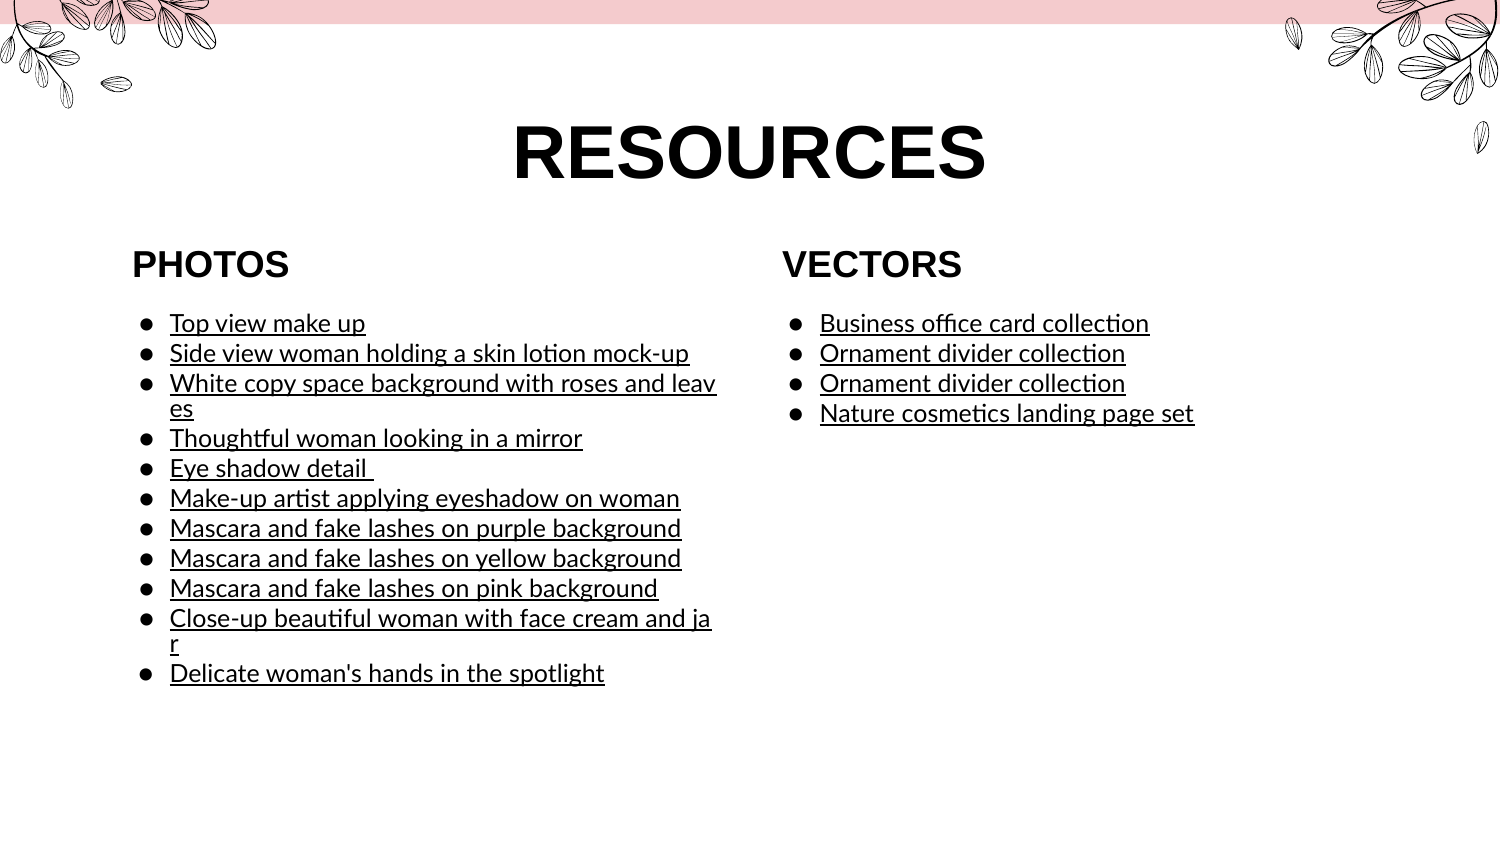

# RESOURCES
PHOTOS
VECTORS
Top view make up
Side view woman holding a skin lotion mock-up
White copy space background with roses and leaves
Thoughtful woman looking in a mirror
Eye shadow detail
Make-up artist applying eyeshadow on woman
Mascara and fake lashes on purple background
Mascara and fake lashes on yellow background
Mascara and fake lashes on pink background
Close-up beautiful woman with face cream and jar
Delicate woman's hands in the spotlight
Business office card collection
Ornament divider collection
Ornament divider collection
Nature cosmetics landing page set